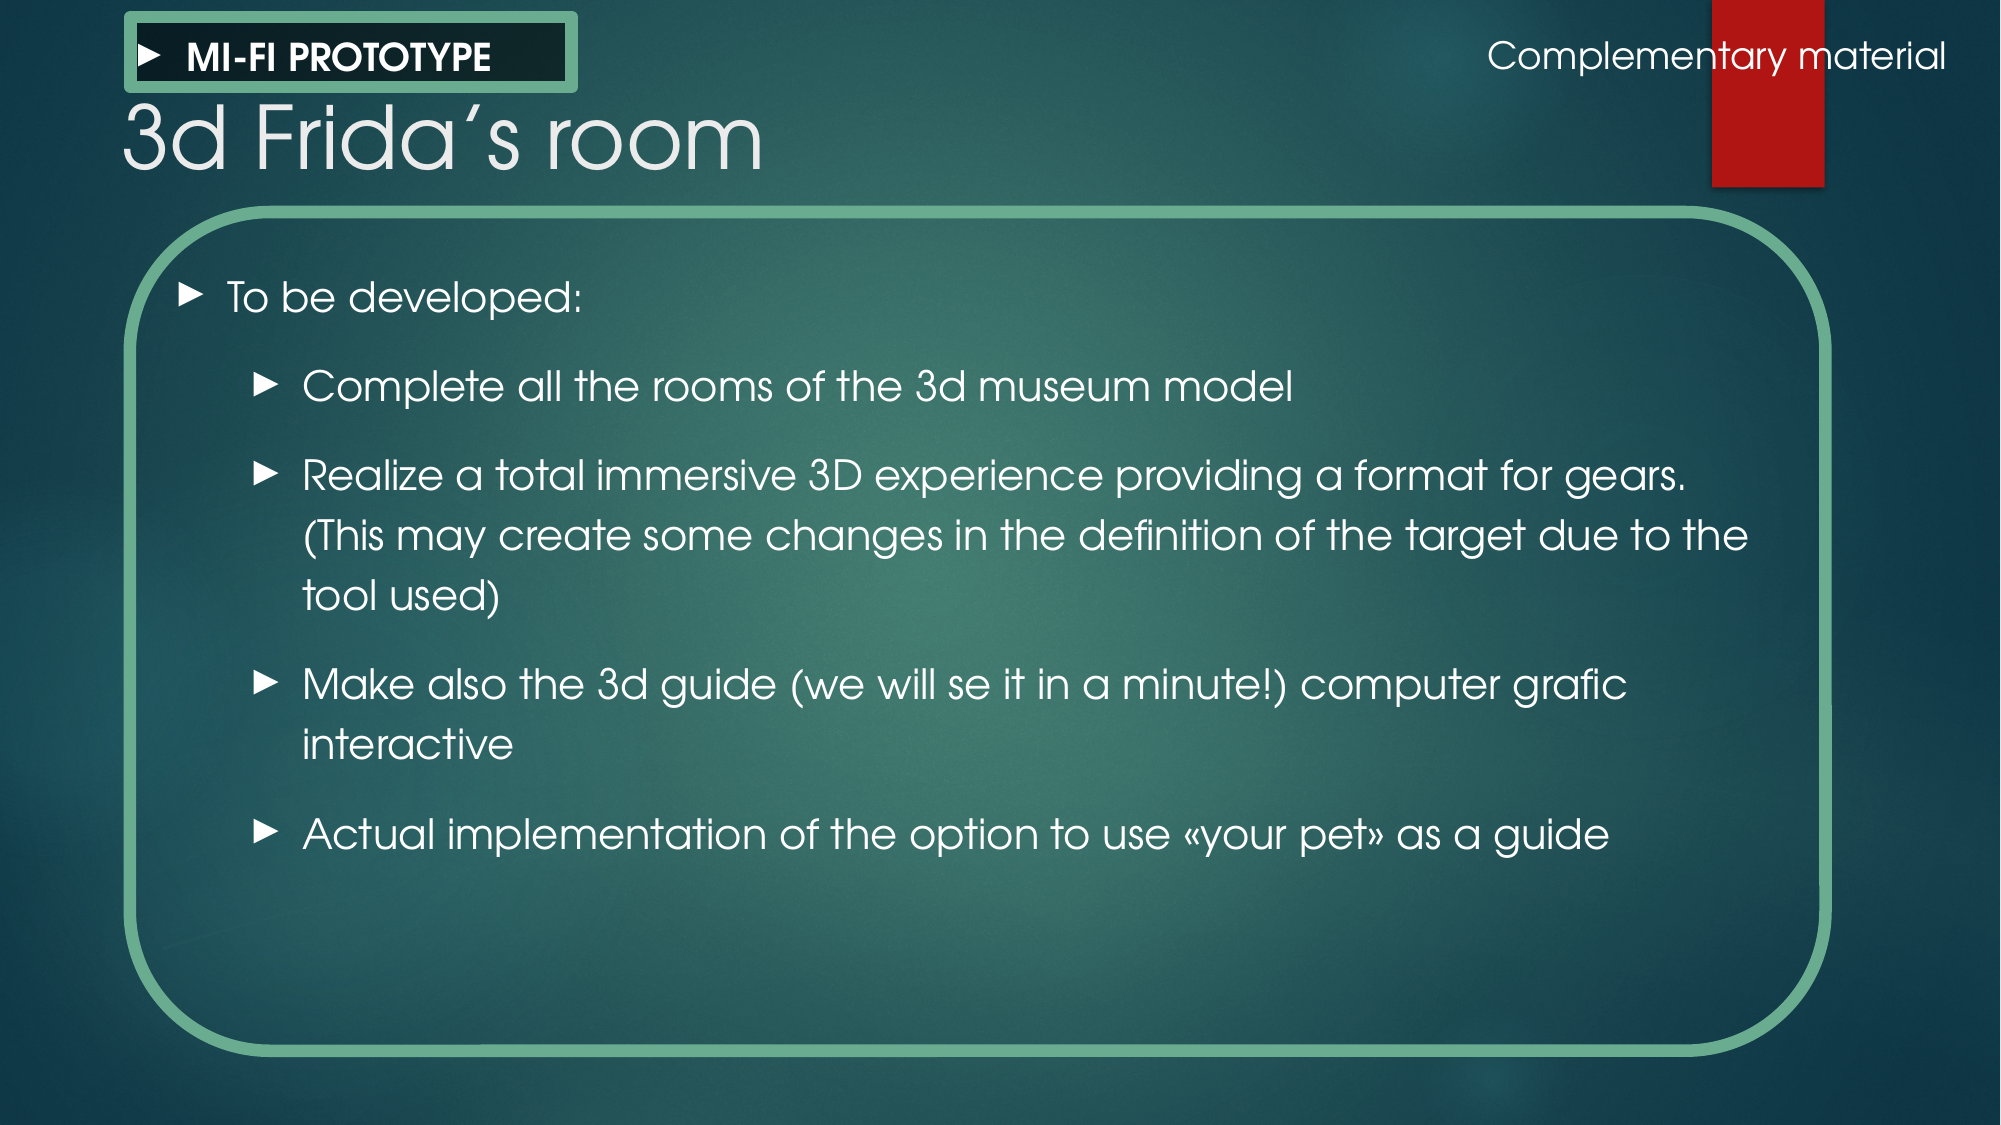

MI-FI PROTOTYPE

Complementary material
# 3d Frida’s room
To be developed:
Complete all the rooms of the 3d museum model
Realize a total immersive 3D experience providing a format for gears.
(This may create some changes in the definition of the target due to the tool used)
Make also the 3d guide (we will se it in a minute!) computer grafic interactive
Actual implementation of the option to use «your pet» as a guide